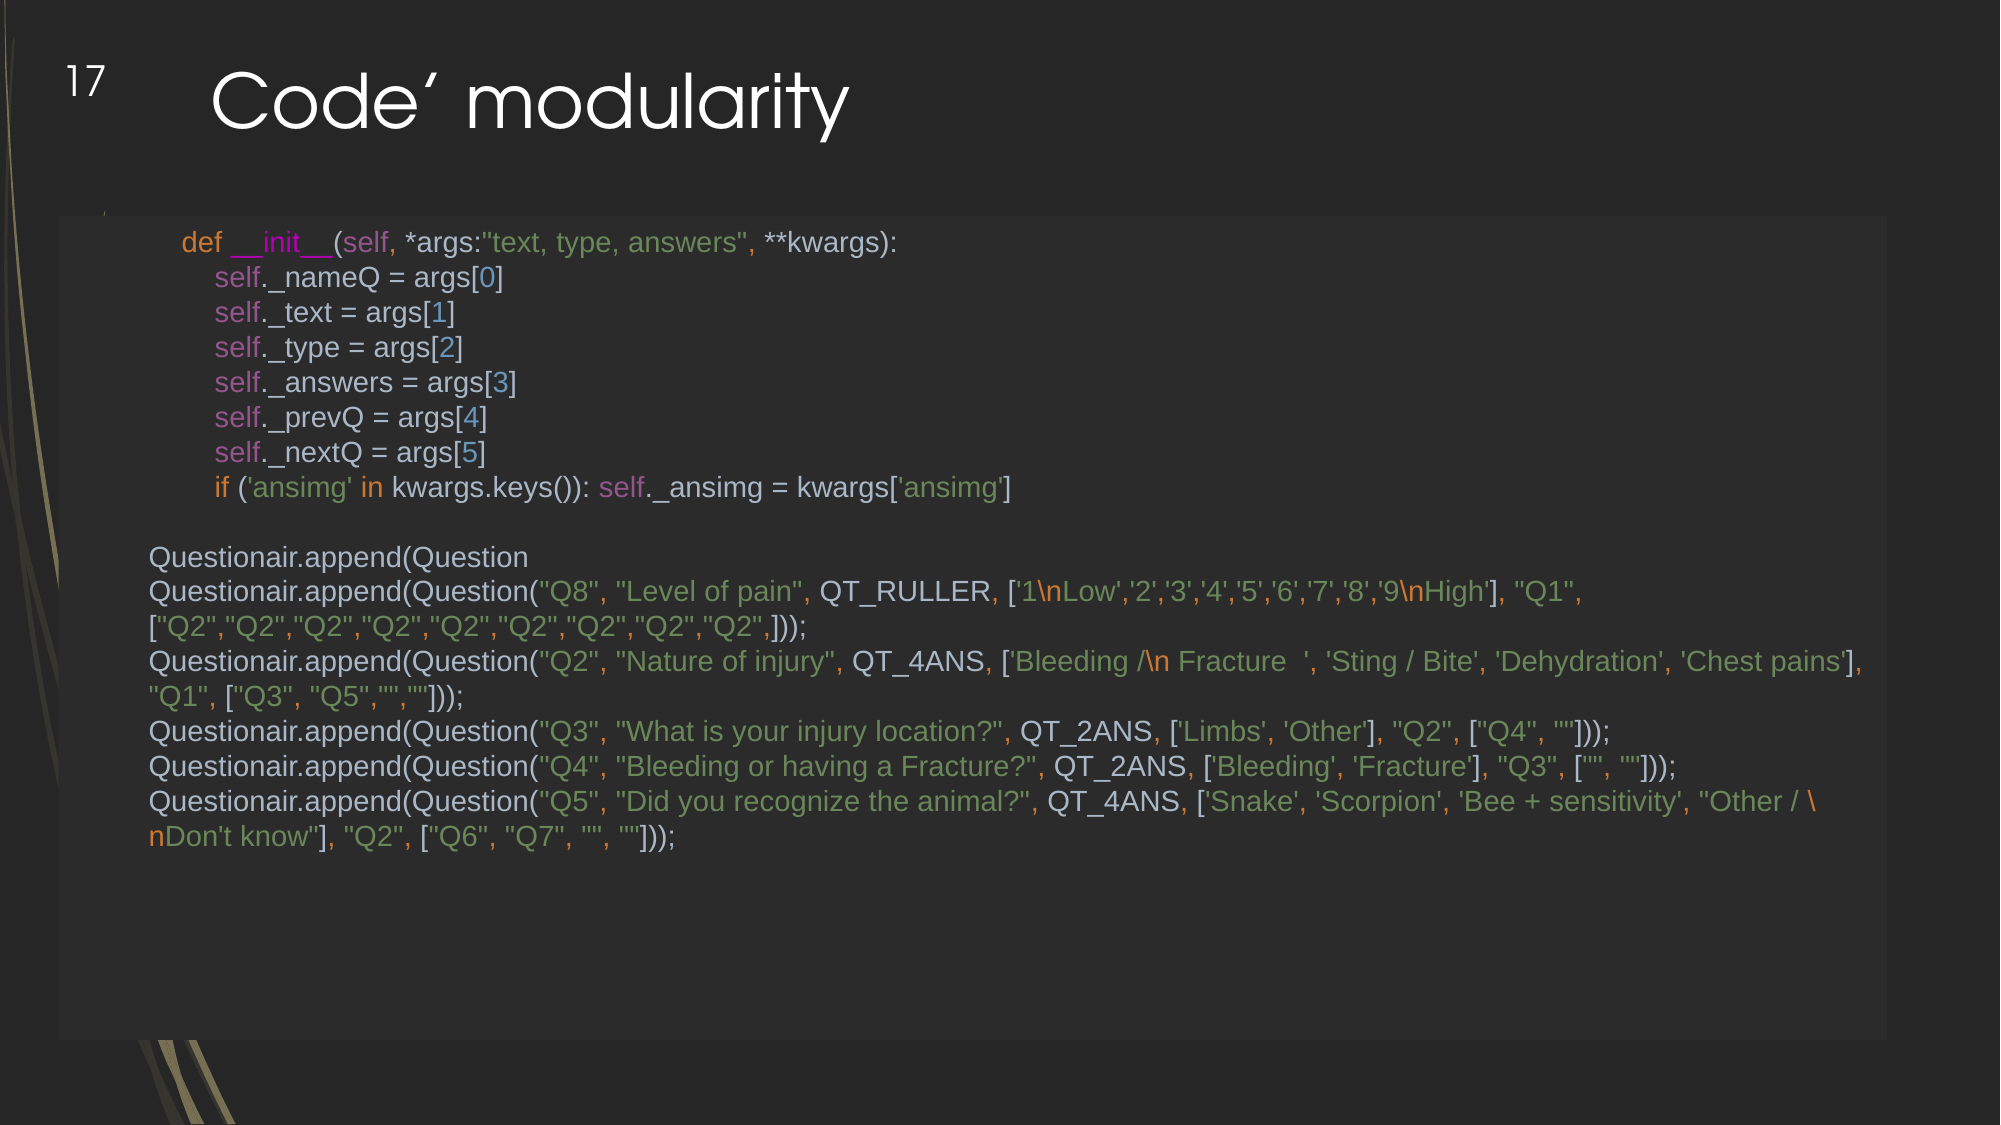

# Code’ modularity
17
    def __init__(self, *args:"text, type, answers", **kwargs):
        self._nameQ = args[0]
        self._text = args[1]
        self._type = args[2]
        self._answers = args[3]
        self._prevQ = args[4]
        self._nextQ = args[5]
        if ('ansimg' in kwargs.keys()): self._ansimg = kwargs['ansimg']
Questionair.append(Question
Questionair.append(Question("Q8", "Level of pain", QT_RULLER, ['1\nLow','2','3','4','5','6','7','8','9\nHigh'], "Q1", ["Q2","Q2","Q2","Q2","Q2","Q2","Q2","Q2","Q2",]));
Questionair.append(Question("Q2", "Nature of injury", QT_4ANS, ['Bleeding /\n Fracture  ', 'Sting / Bite', 'Dehydration', 'Chest pains'], "Q1", ["Q3", "Q5","",""]));
Questionair.append(Question("Q3", "What is your injury location?", QT_2ANS, ['Limbs', 'Other'], "Q2", ["Q4", ""]));
Questionair.append(Question("Q4", "Bleeding or having a Fracture?", QT_2ANS, ['Bleeding', 'Fracture'], "Q3", ["", ""]));
Questionair.append(Question("Q5", "Did you recognize the animal?", QT_4ANS, ['Snake', 'Scorpion', 'Bee + sensitivity', "Other / \nDon't know"], "Q2", ["Q6", "Q7", "", ""]));